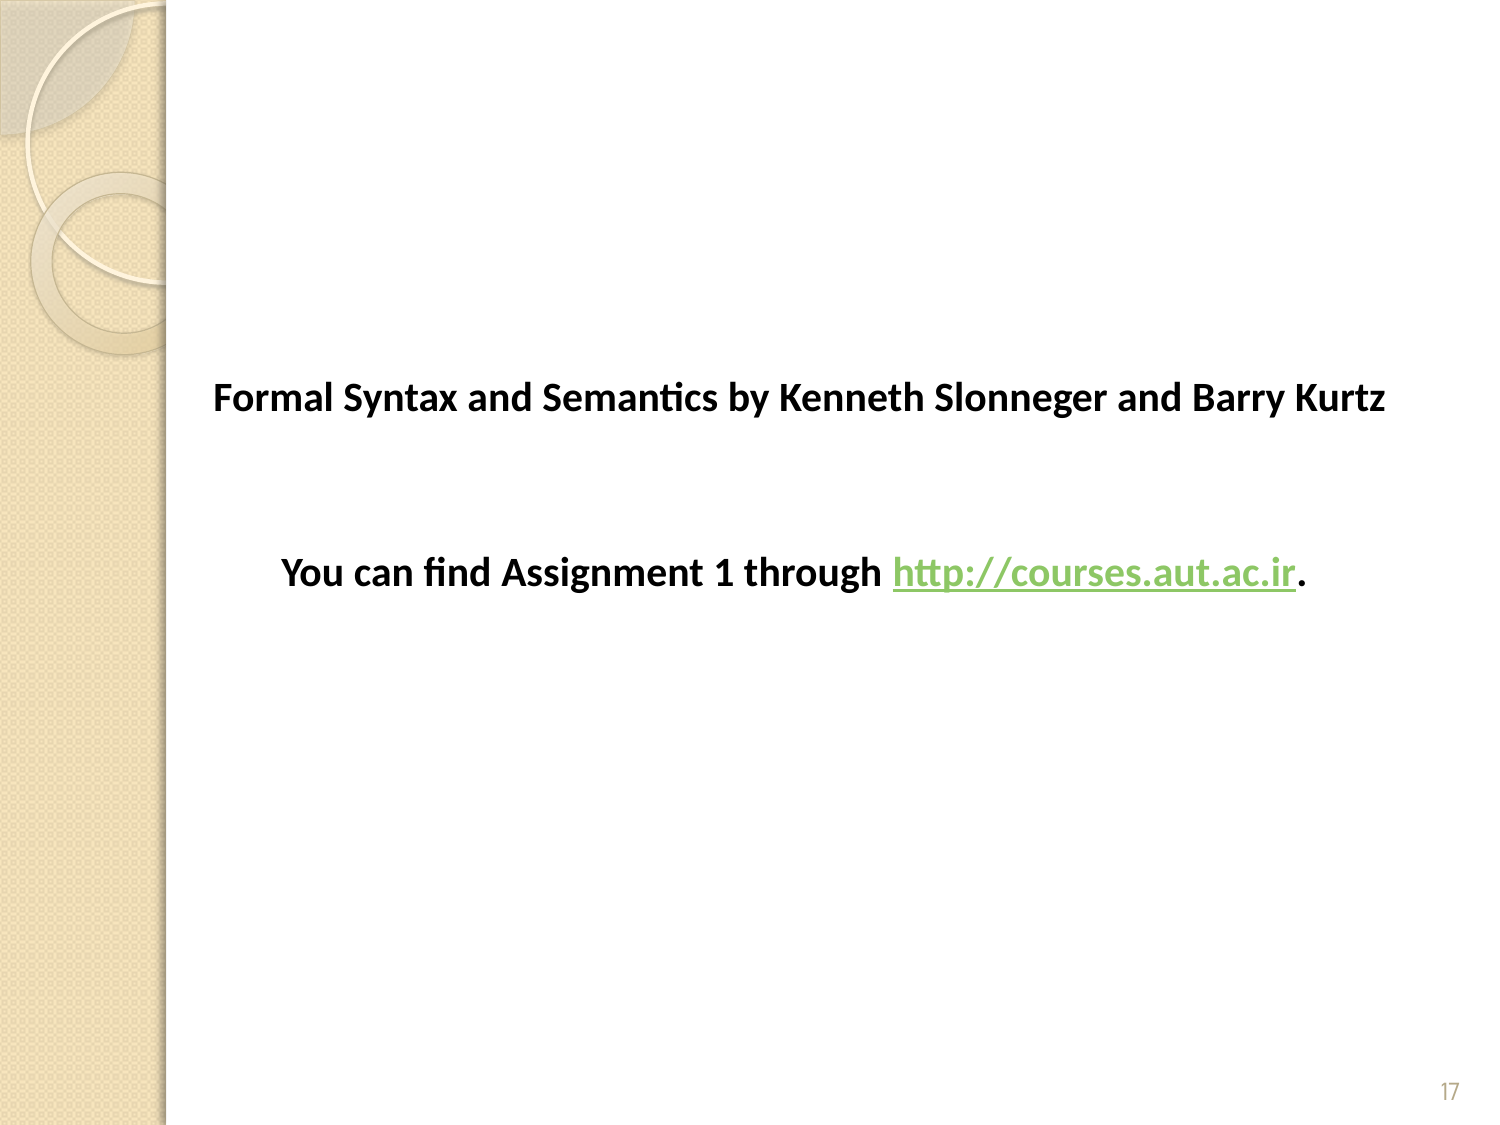

Formal Syntax and Semantics by Kenneth Slonneger and Barry Kurtz

You can find Assignment 1 through http://courses.aut.ac.ir.

17